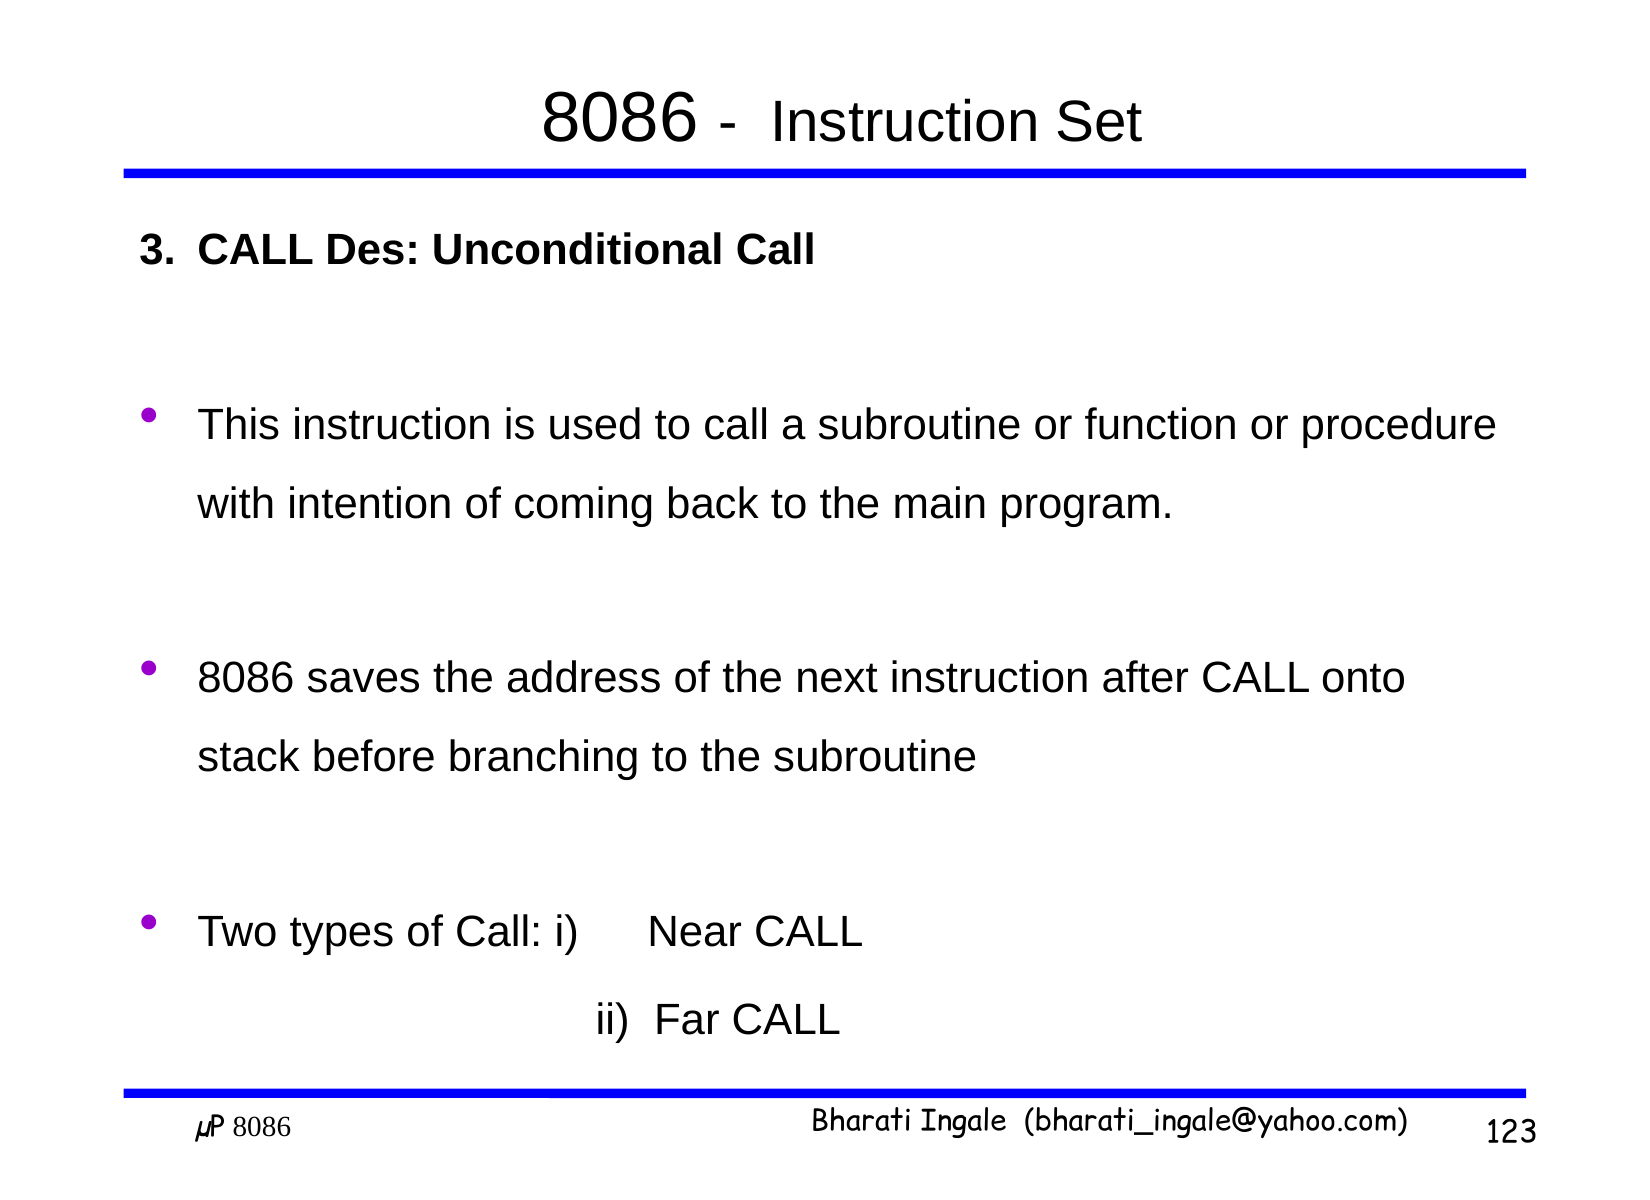

# 8086 -  Instruction Set
3.	CALL Des: Unconditional Call

This instruction is used to call a subroutine or function or procedure with intention of coming back to the main program.

8086 saves the address of the next instruction after CALL onto stack before branching to the subroutine

Two types of Call: i)	Near CALL
			        ii)  Far CALL

123